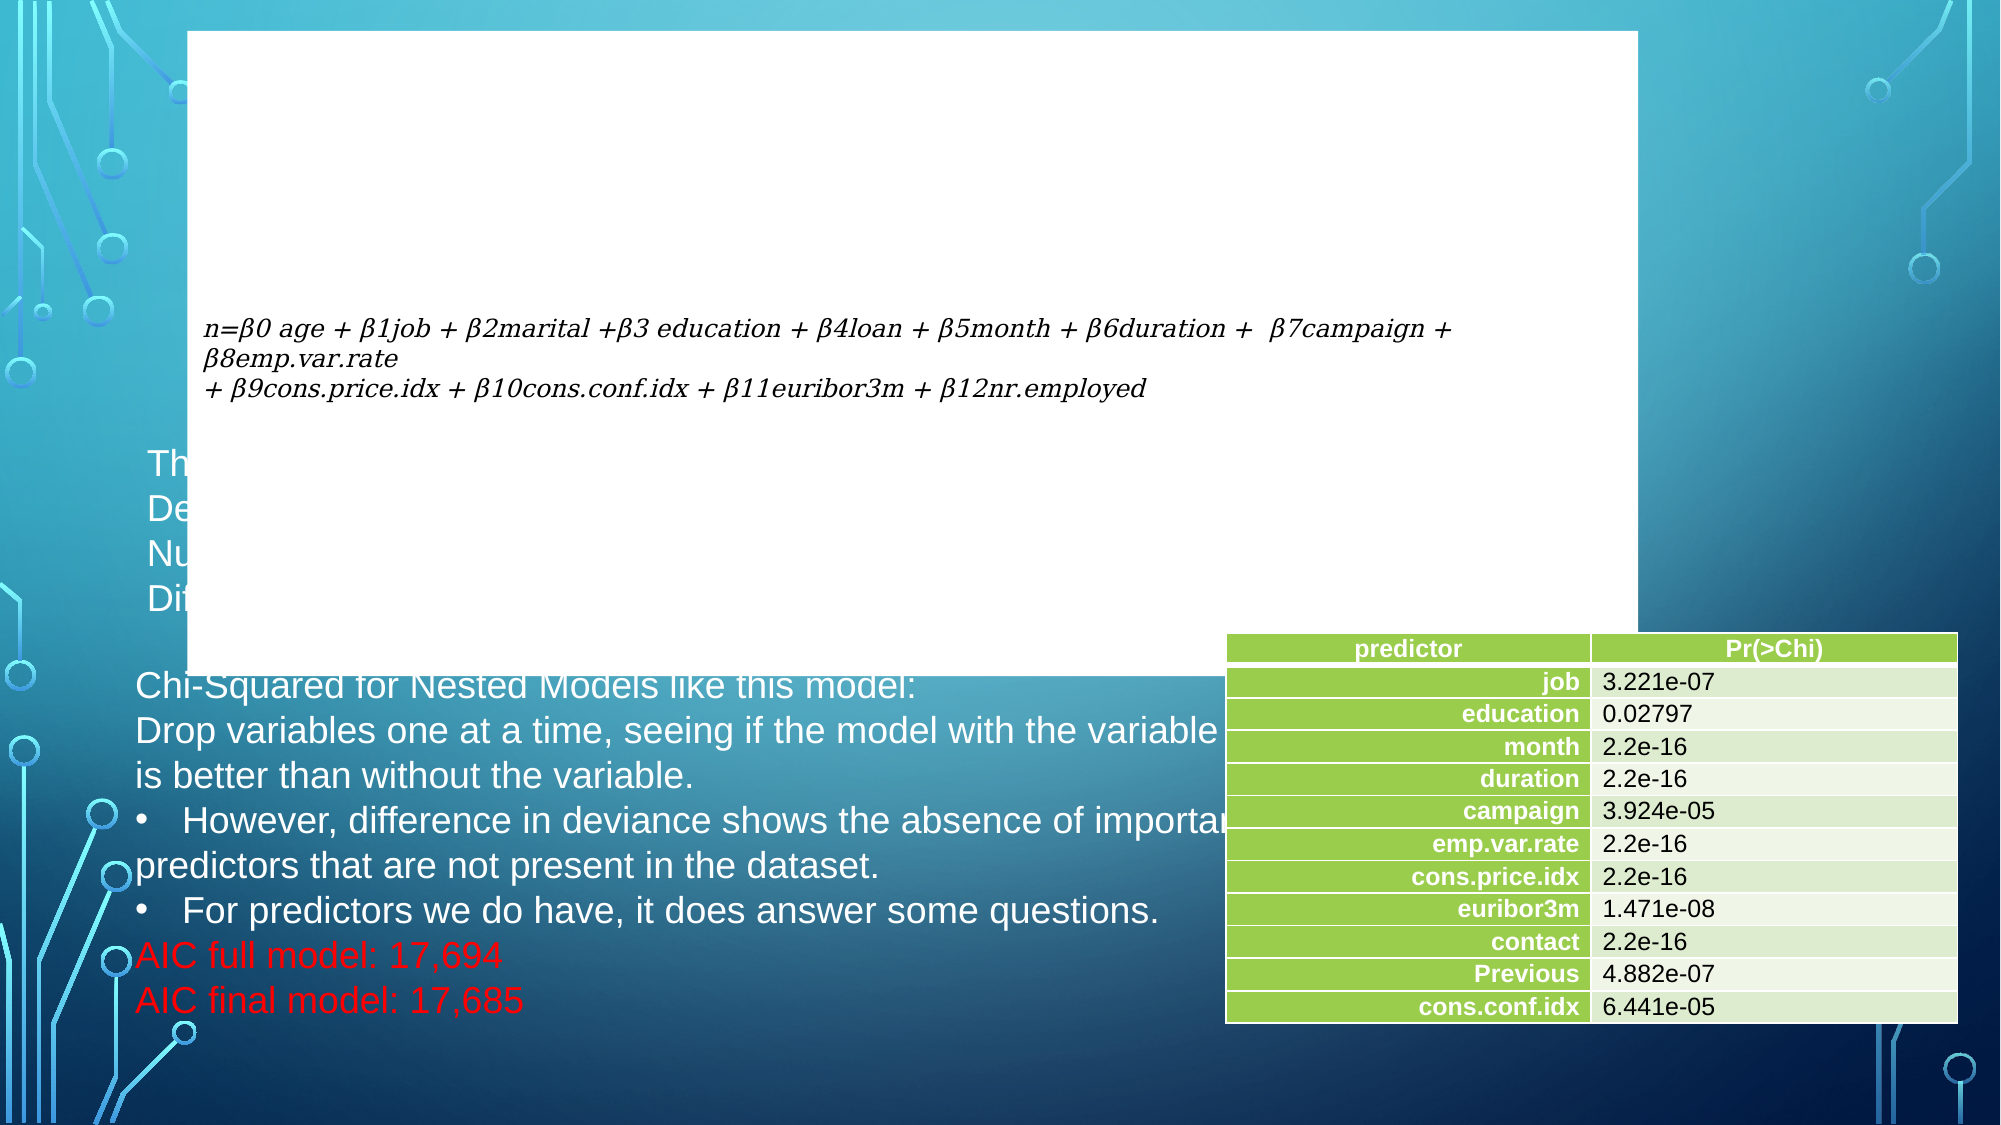

# Logistic regression model
n=β0 age + β1job + β2marital +β3 education + β4loan + β5month + β6duration +  β7campaign + β8emp.var.rate
+ β9cons.price.idx + β10cons.conf.idx + β11euribor3m + β12nr.employed
This fit results in the following statistics:
Deviance = 17,608
Null Deviance = 28,997
Difference = 11,389

| predictor | Pr(>Chi) |
| --- | --- |
| job | 3.221e-07 |
| education | 0.02797 |
| month | 2.2e-16 |
| duration | 2.2e-16 |
| campaign | 3.924e-05 |
| emp.var.rate | 2.2e-16 |
| cons.price.idx | 2.2e-16 |
| euribor3m | 1.471e-08 |
| contact | 2.2e-16 |
| Previous | 4.882e-07 |
| cons.conf.idx | 6.441e-05 |
Chi-Squared for Nested Models like this model:
Drop variables one at a time, seeing if the model with the variable
is better than without the variable.
However, difference in deviance shows the absence of important
predictors that are not present in the dataset.
For predictors we do have, it does answer some questions.
AIC full model: 17,694
AIC final model: 17,685